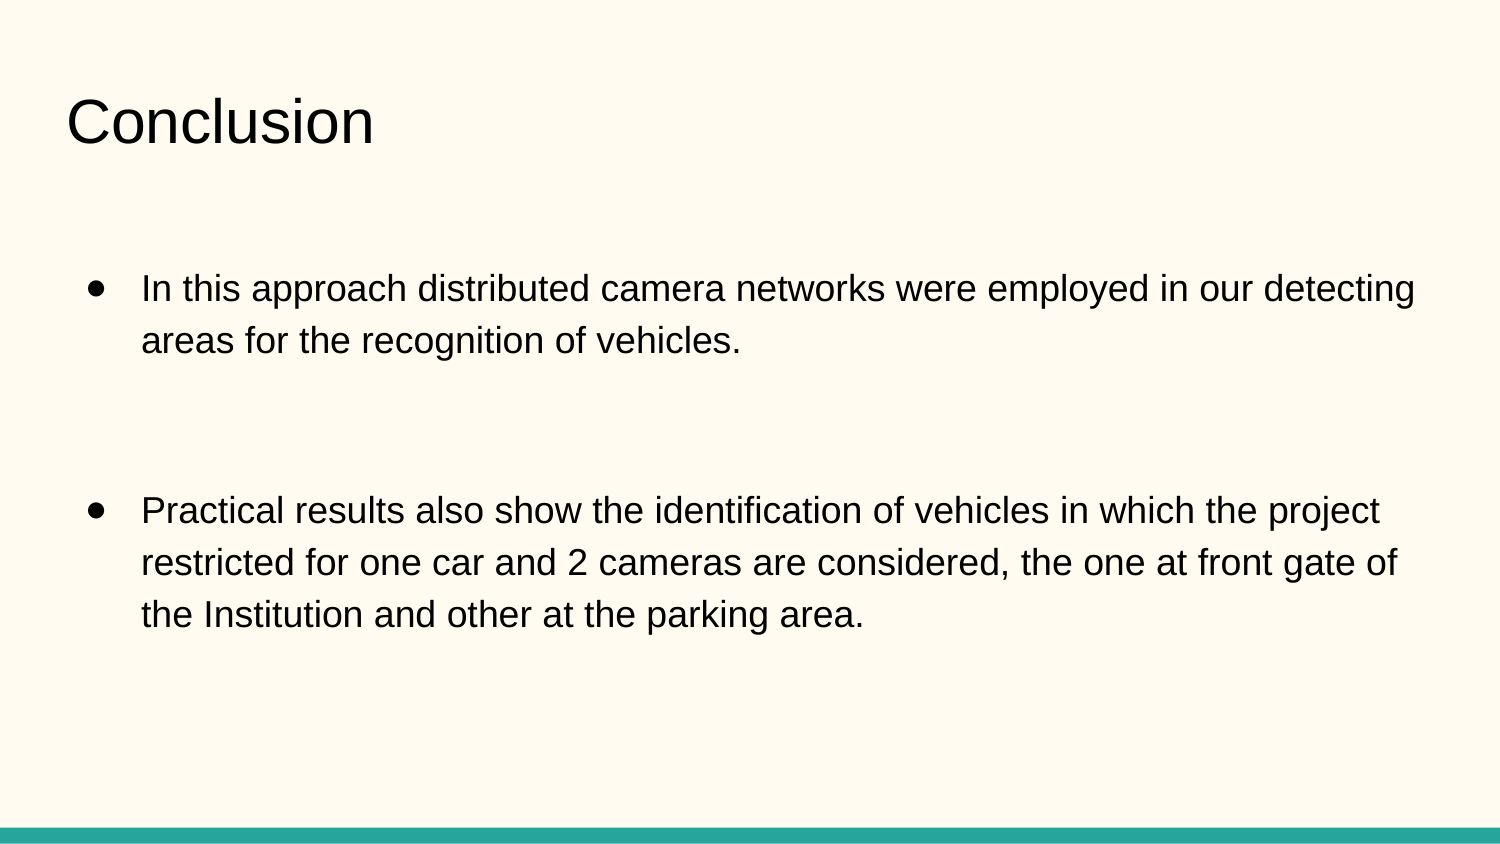

# Conclusion
In this approach distributed camera networks were employed in our detecting areas for the recognition of vehicles.

Practical results also show the identification of vehicles in which the project restricted for one car and 2 cameras are considered, the one at front gate of the Institution and other at the parking area.